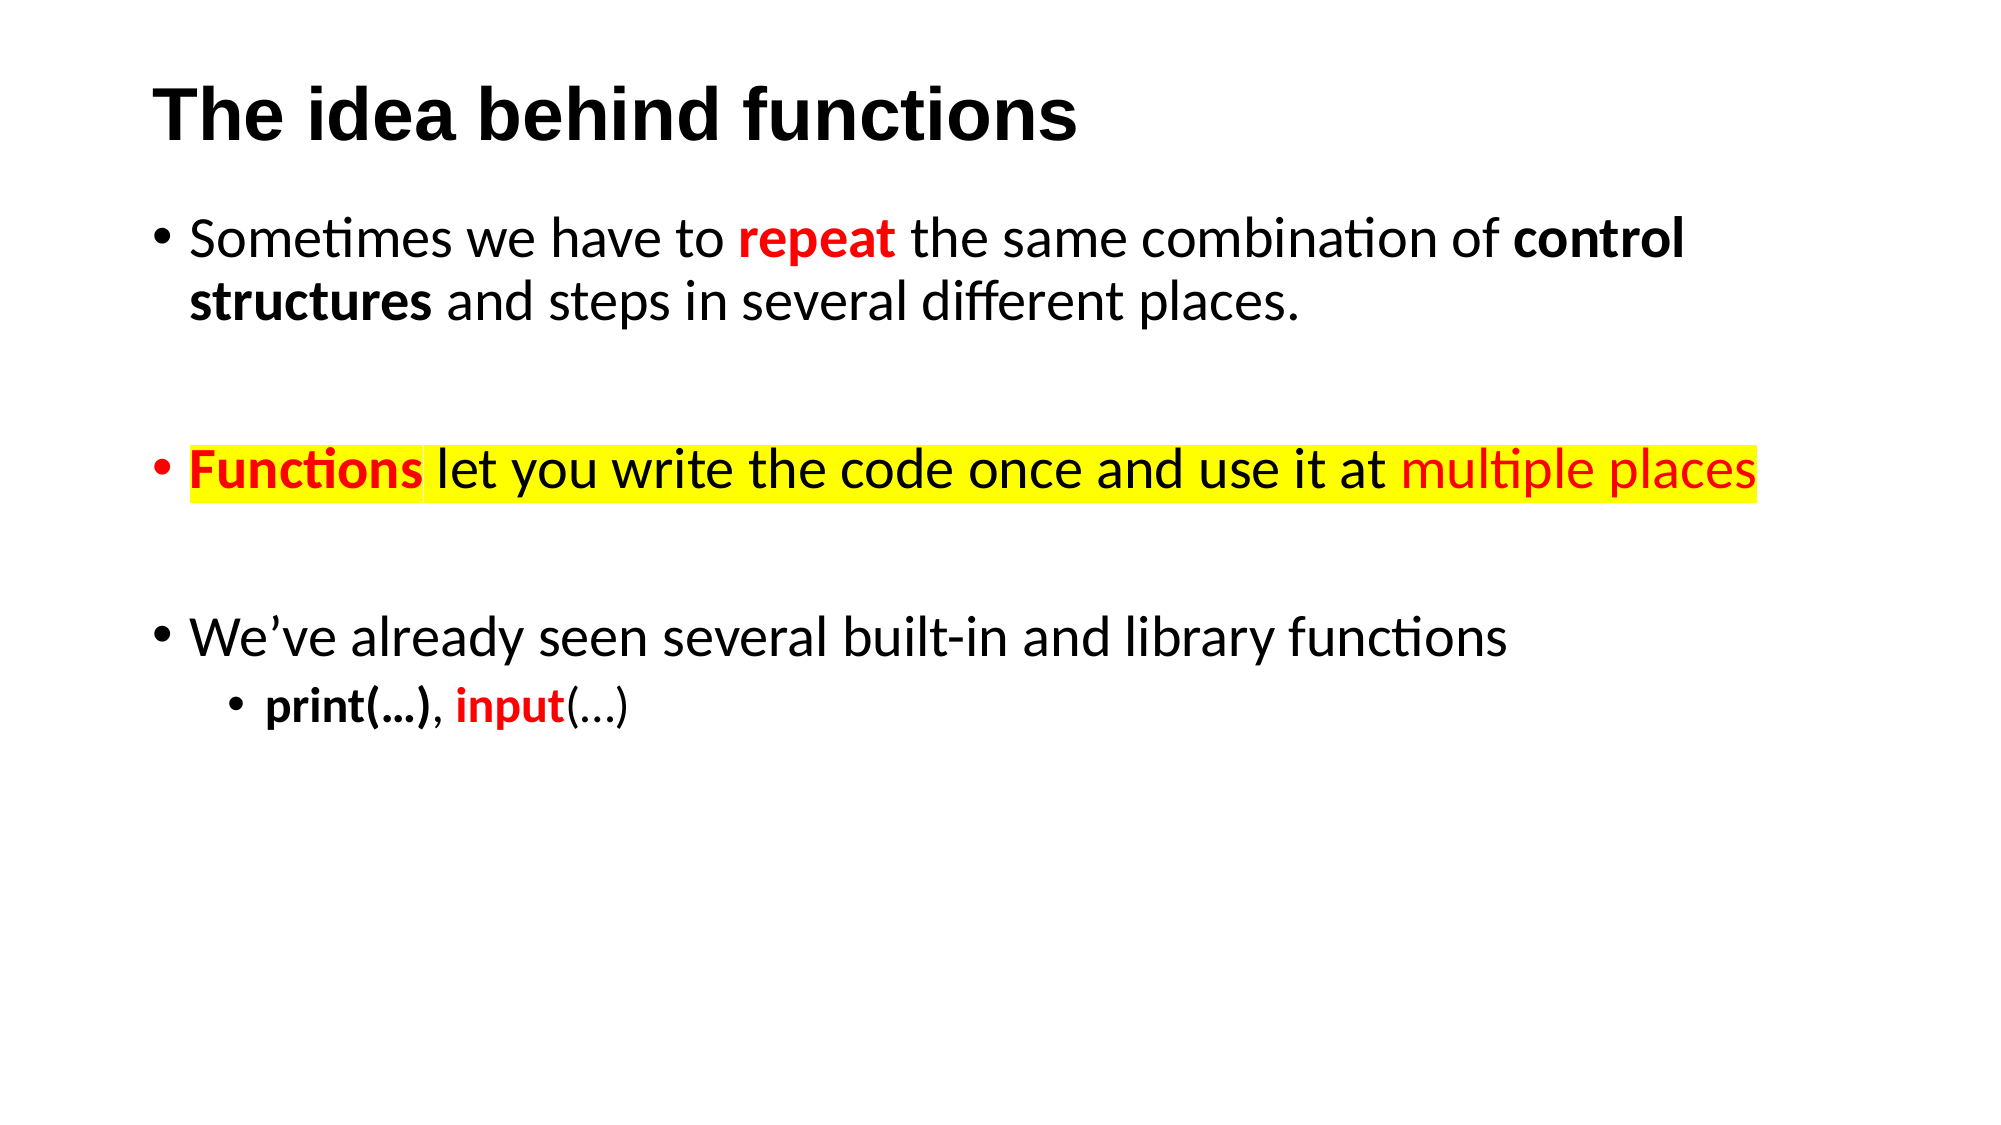

# The idea behind functions
Sometimes we have to repeat the same combination of control structures and steps in several different places.

Functions let you write the code once and use it at multiple places

We’ve already seen several built-in and library functions
print(…), input(…)